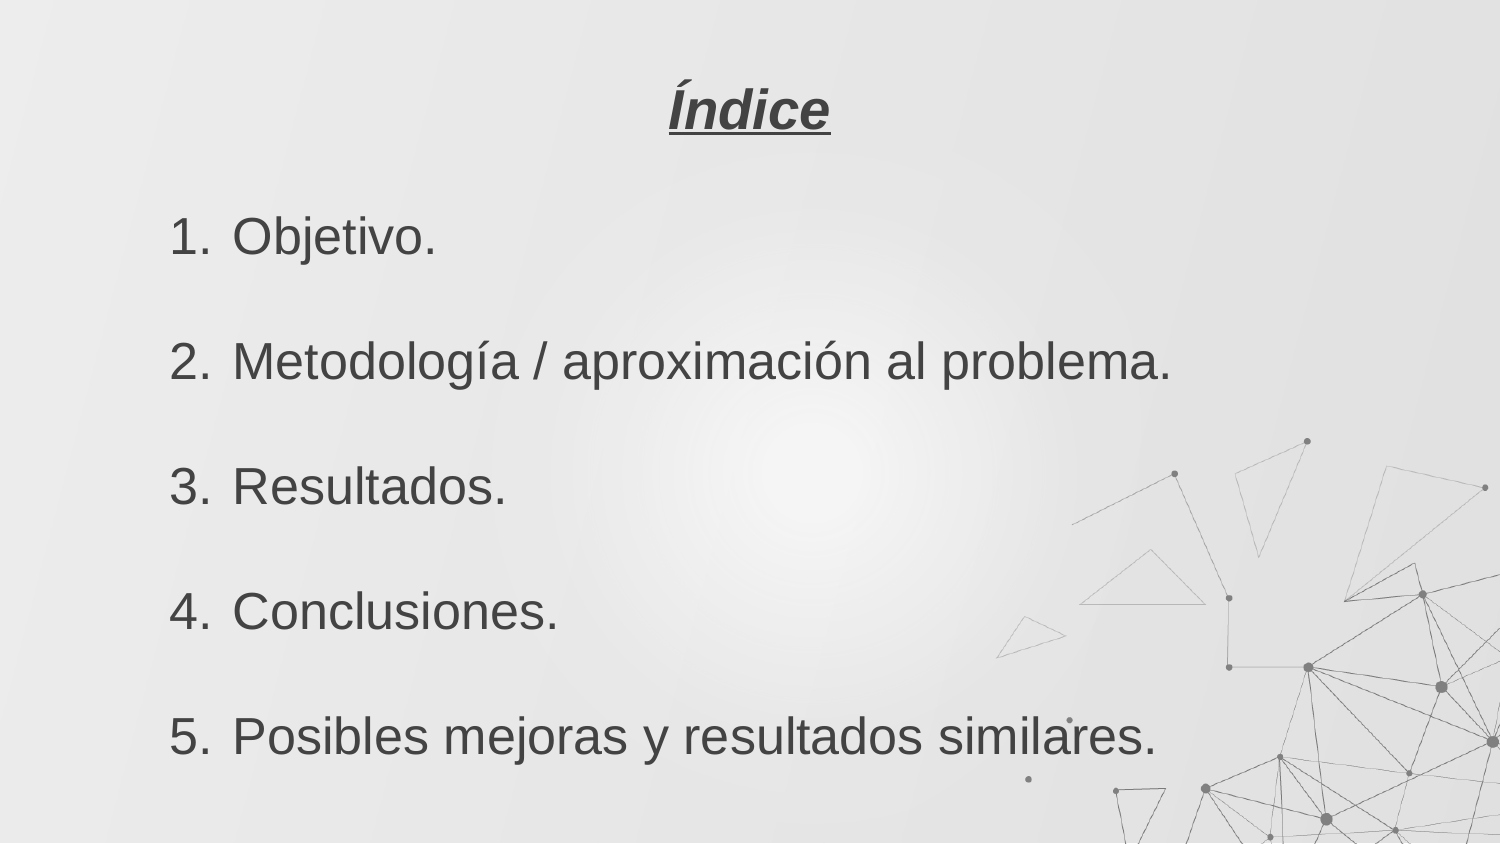

# Índice
Objetivo.

Metodología / aproximación al problema.

Resultados.

Conclusiones.

Posibles mejoras y resultados similares.